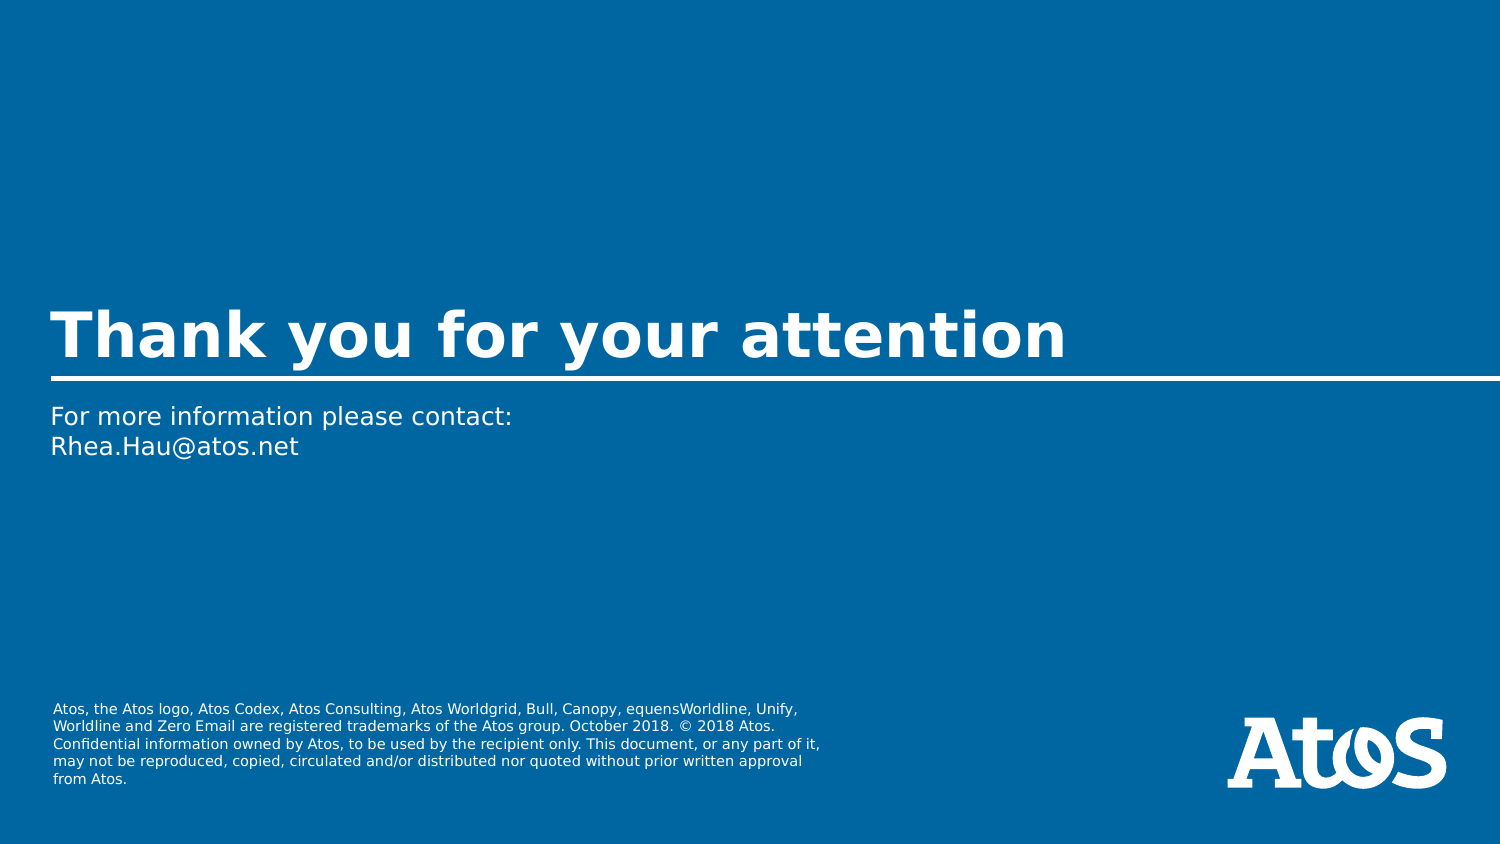

# Thank you for your attention For more information please contact: Rhea.Hau@atos.net